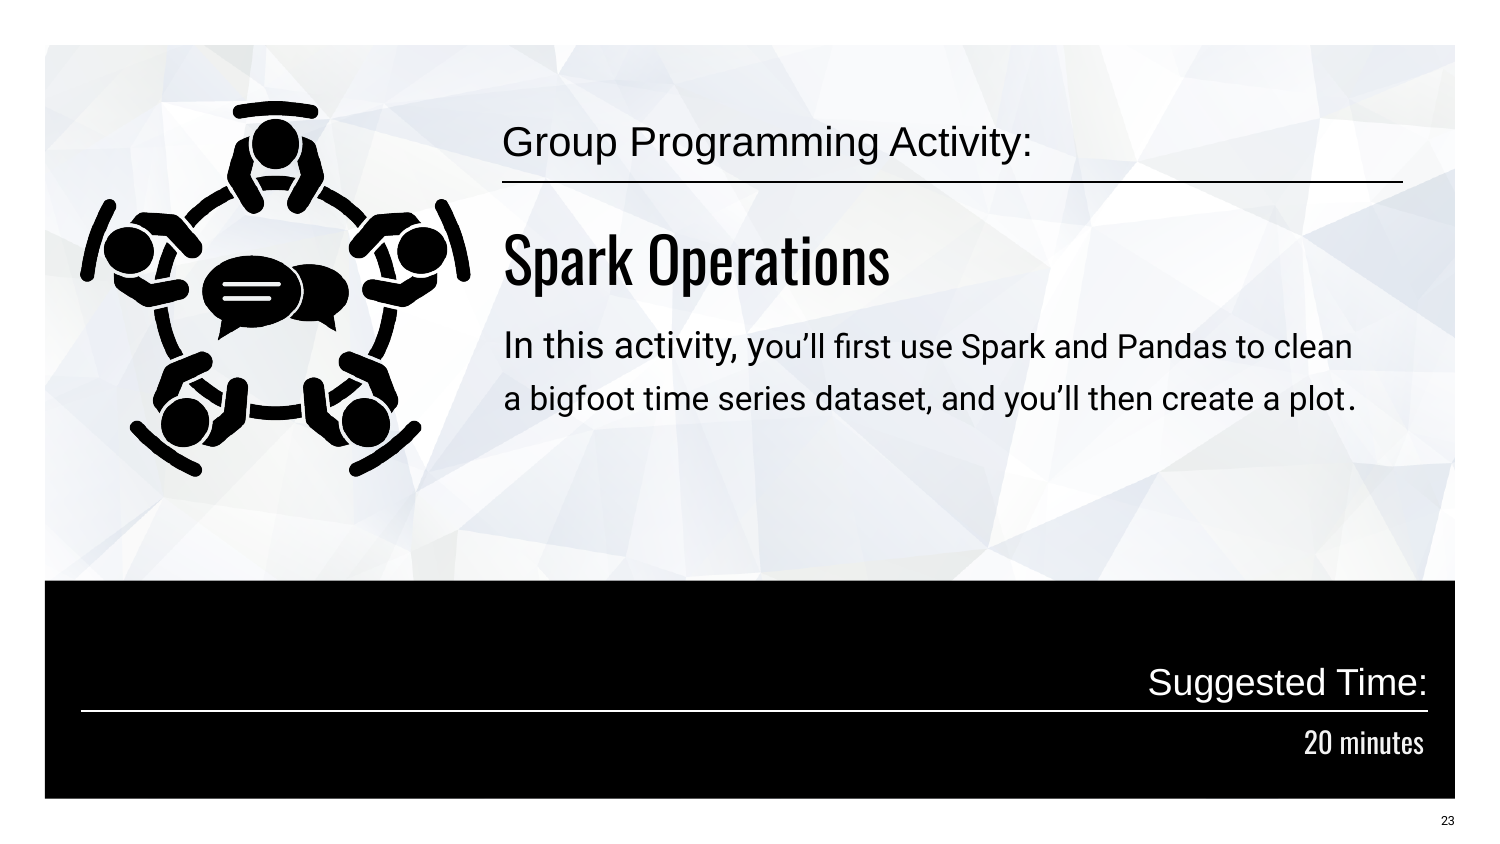

Spark Operations
In this activity, you’ll first use Spark and Pandas to clean a bigfoot time series dataset, and you’ll then create a plot.

# 20 minutes

23